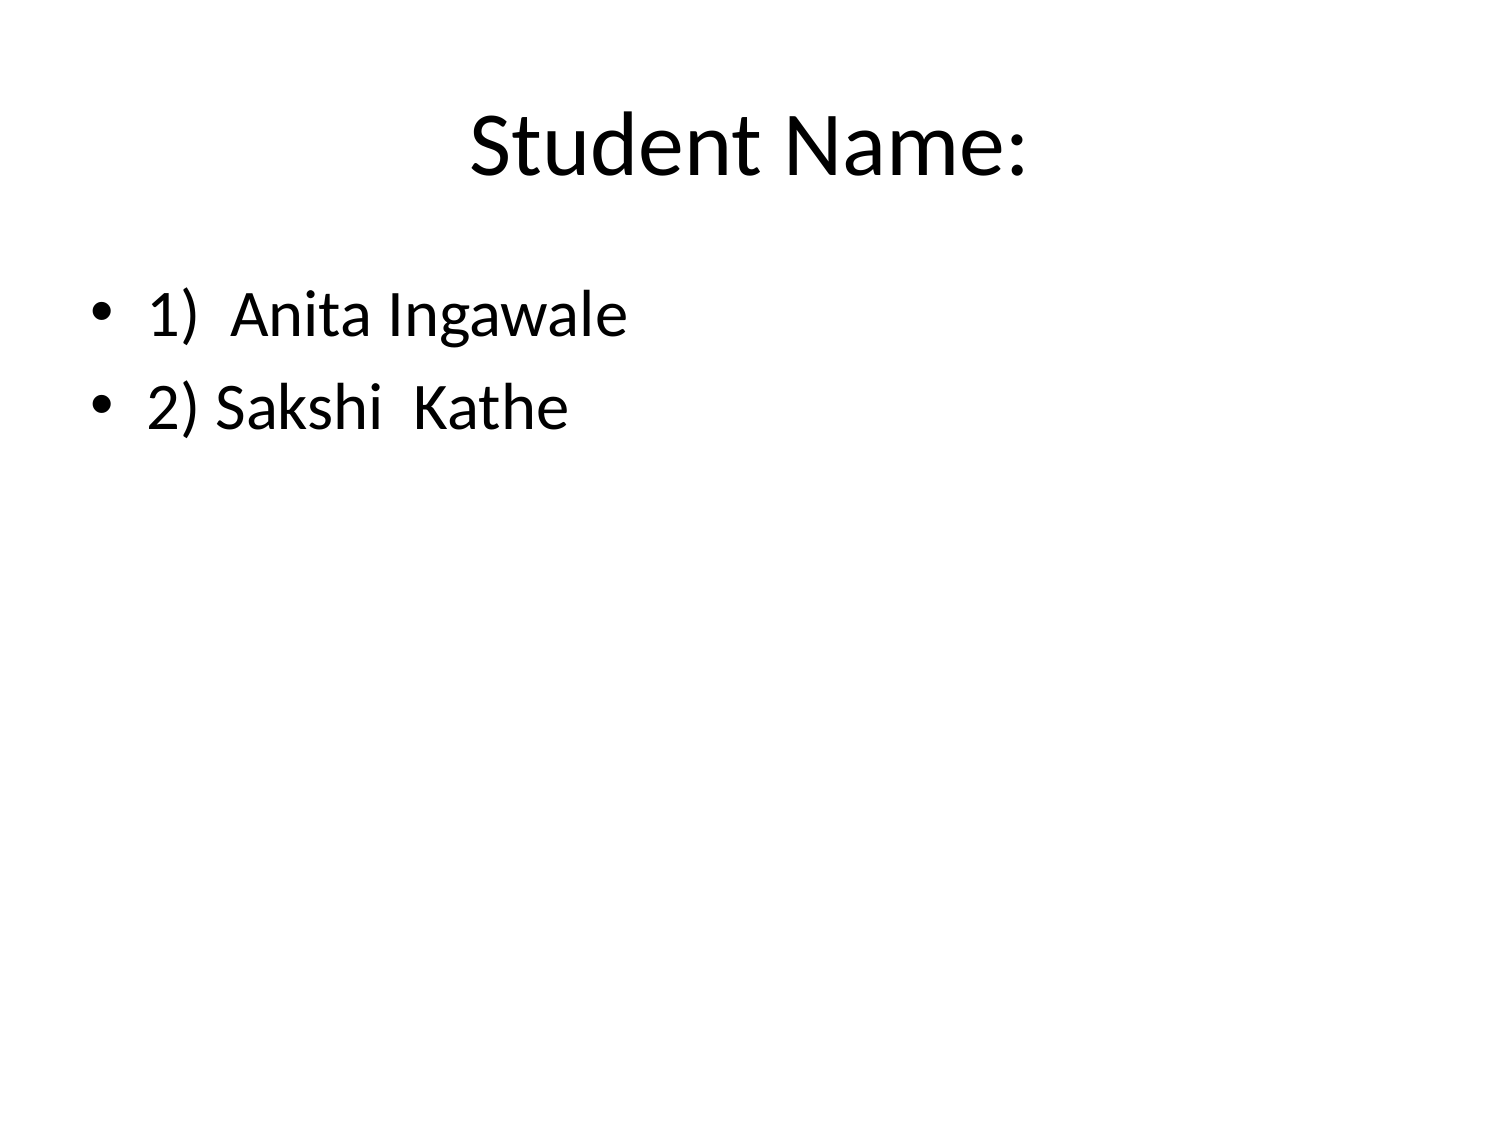

# Student Name:
1)  Anita Ingawale
2) Sakshi  Kathe